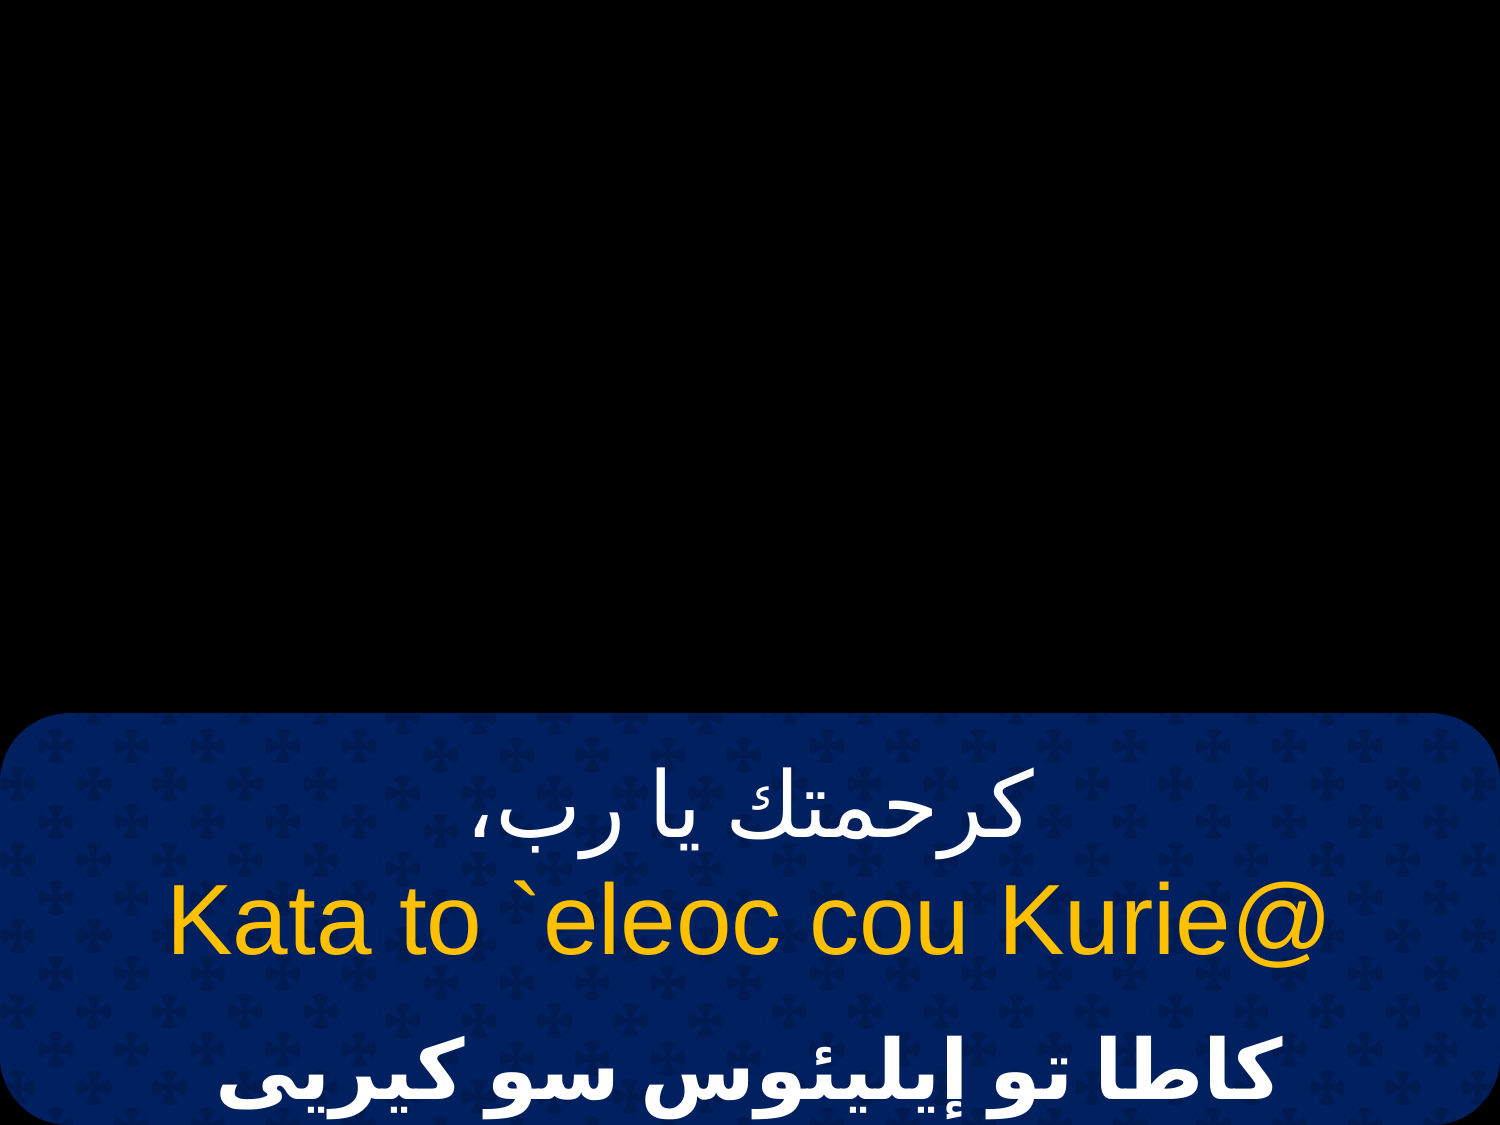

# كرحمتك يا رب،
Kata to `eleoc cou Kurie@
كاطا تو إيليئوس سو كيريى